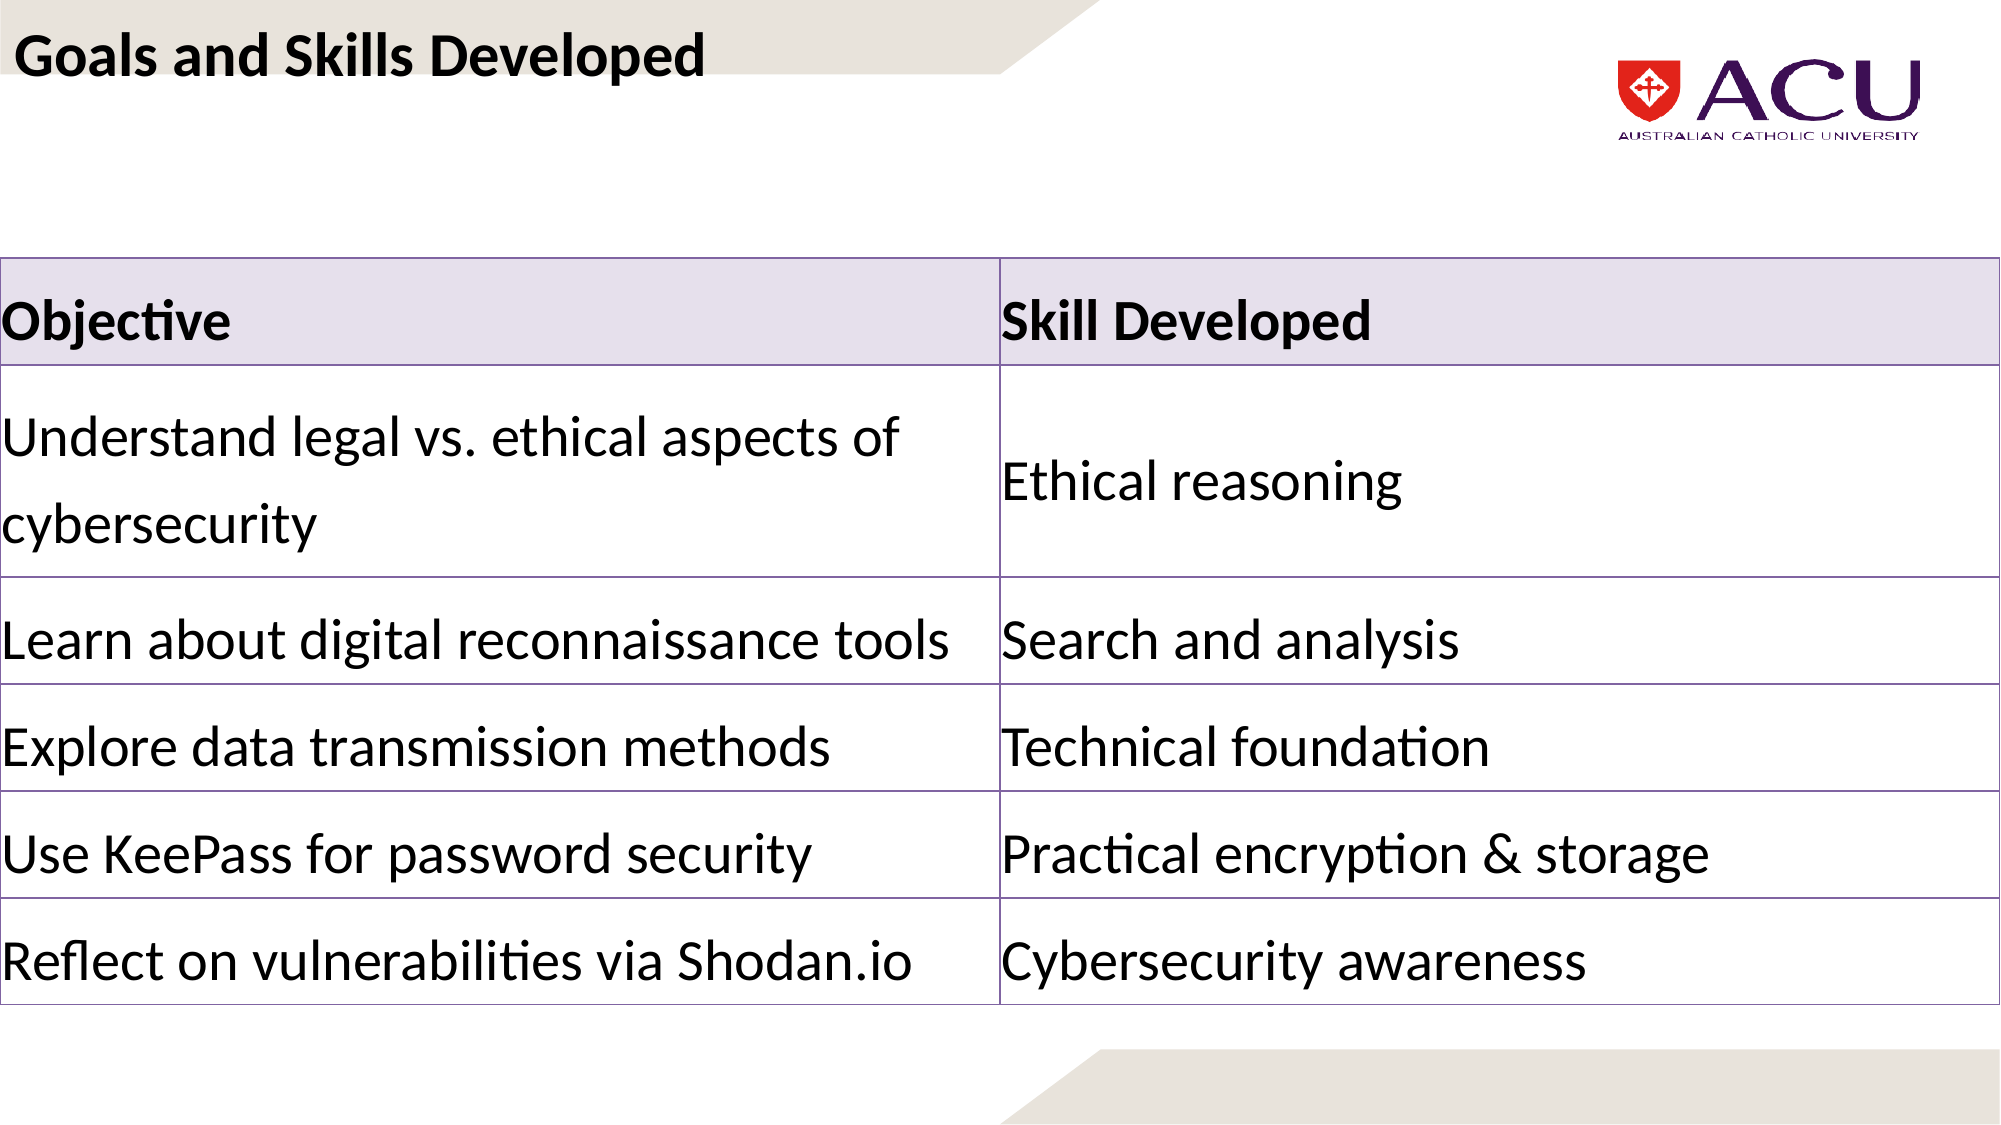

Goals and Skills Developed
| Objective | Skill Developed |
| --- | --- |
| Understand legal vs. ethical aspects of cybersecurity | Ethical reasoning |
| Learn about digital reconnaissance tools | Search and analysis |
| Explore data transmission methods | Technical foundation |
| Use KeePass for password security | Practical encryption & storage |
| Reflect on vulnerabilities via Shodan.io | Cybersecurity awareness |